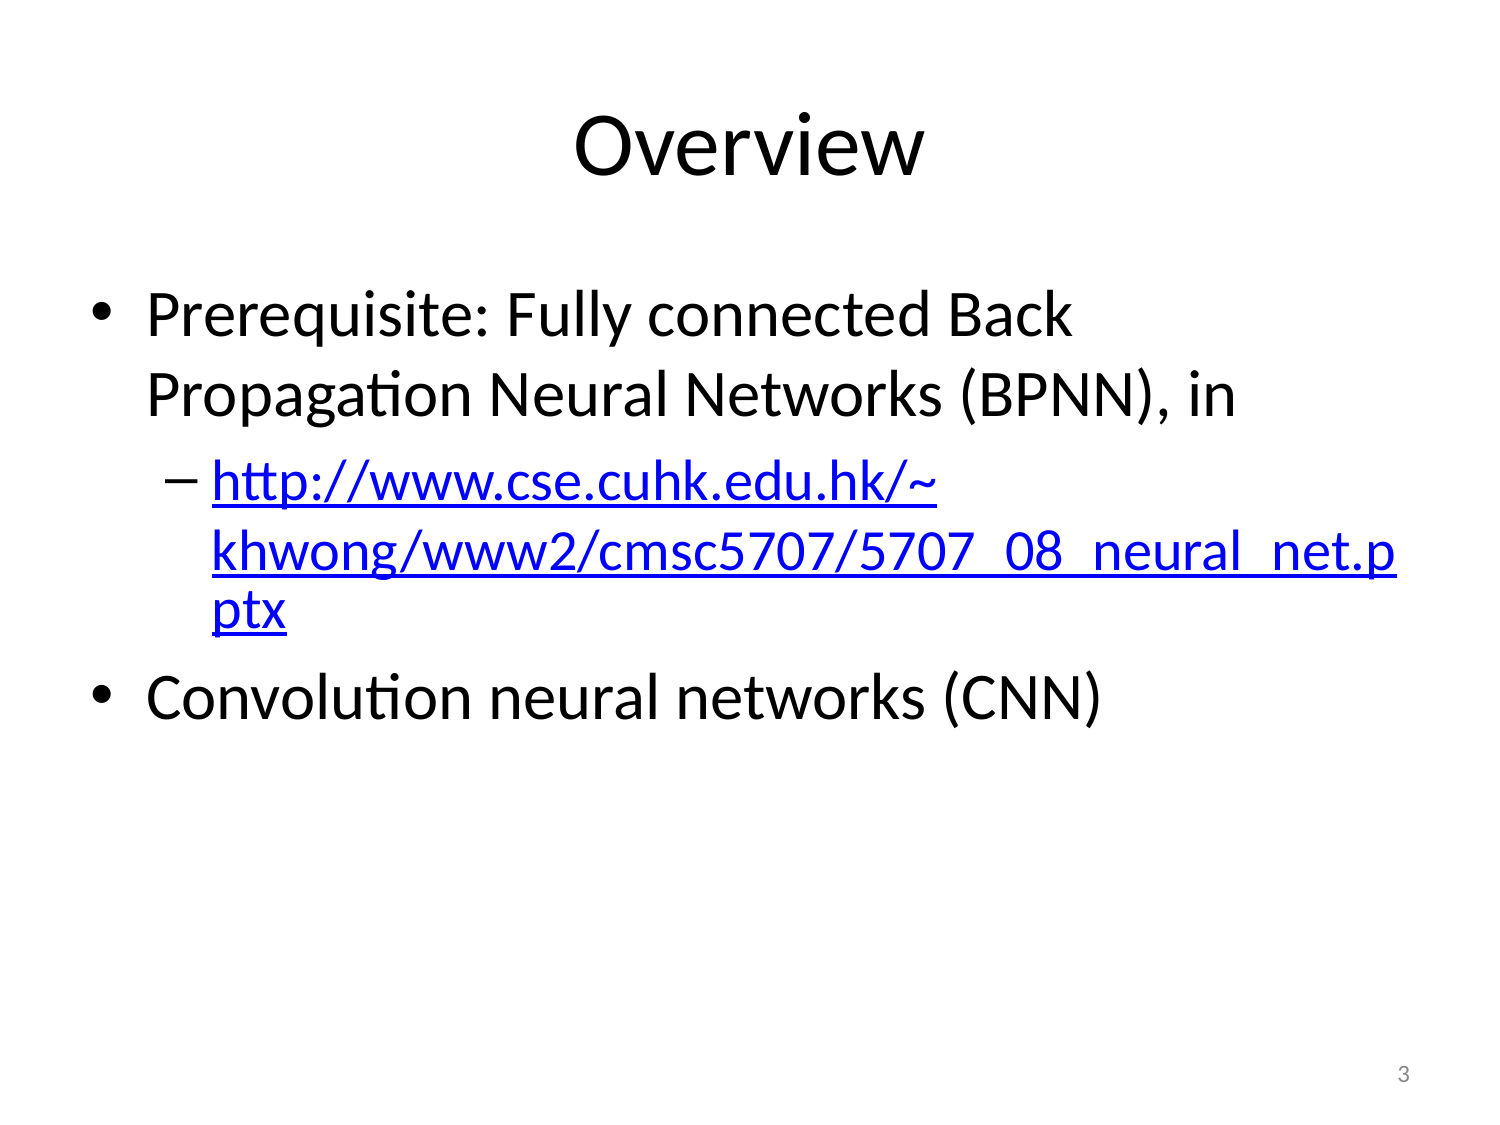

# Overview
Prerequisite: Fully connected Back Propagation Neural Networks (BPNN), in
http://www.cse.cuhk.edu.hk/~khwong/www2/cmsc5707/5707_08_neural_net.pptx
Convolution neural networks (CNN)

3